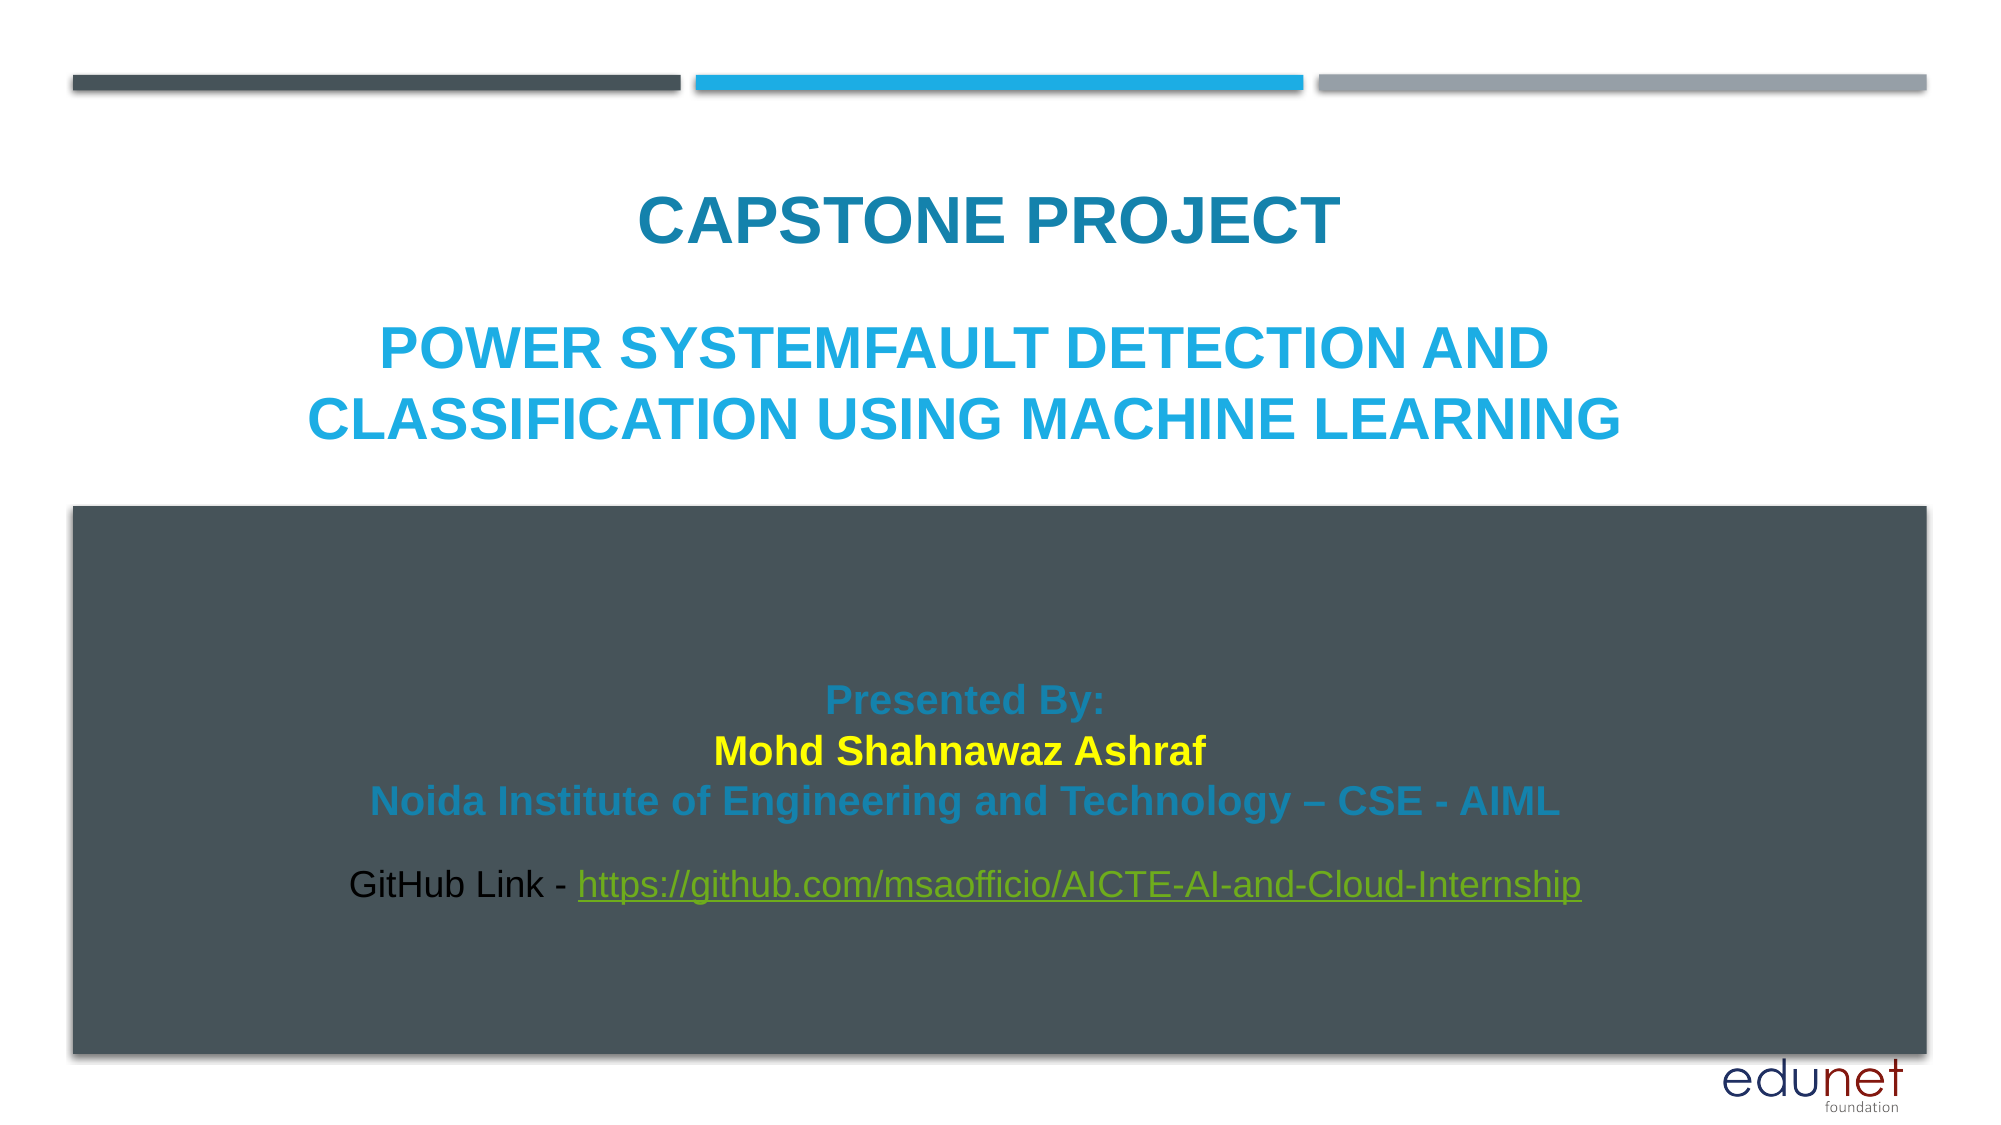

CAPSTONE PROJECT
# POWER SYSTEMFAULT DETECTION and classification using machine learning
Presented By:
Mohd Shahnawaz Ashraf
Noida Institute of Engineering and Technology – CSE - AIML
GitHub Link - https://github.com/msaofficio/AICTE-AI-and-Cloud-Internship